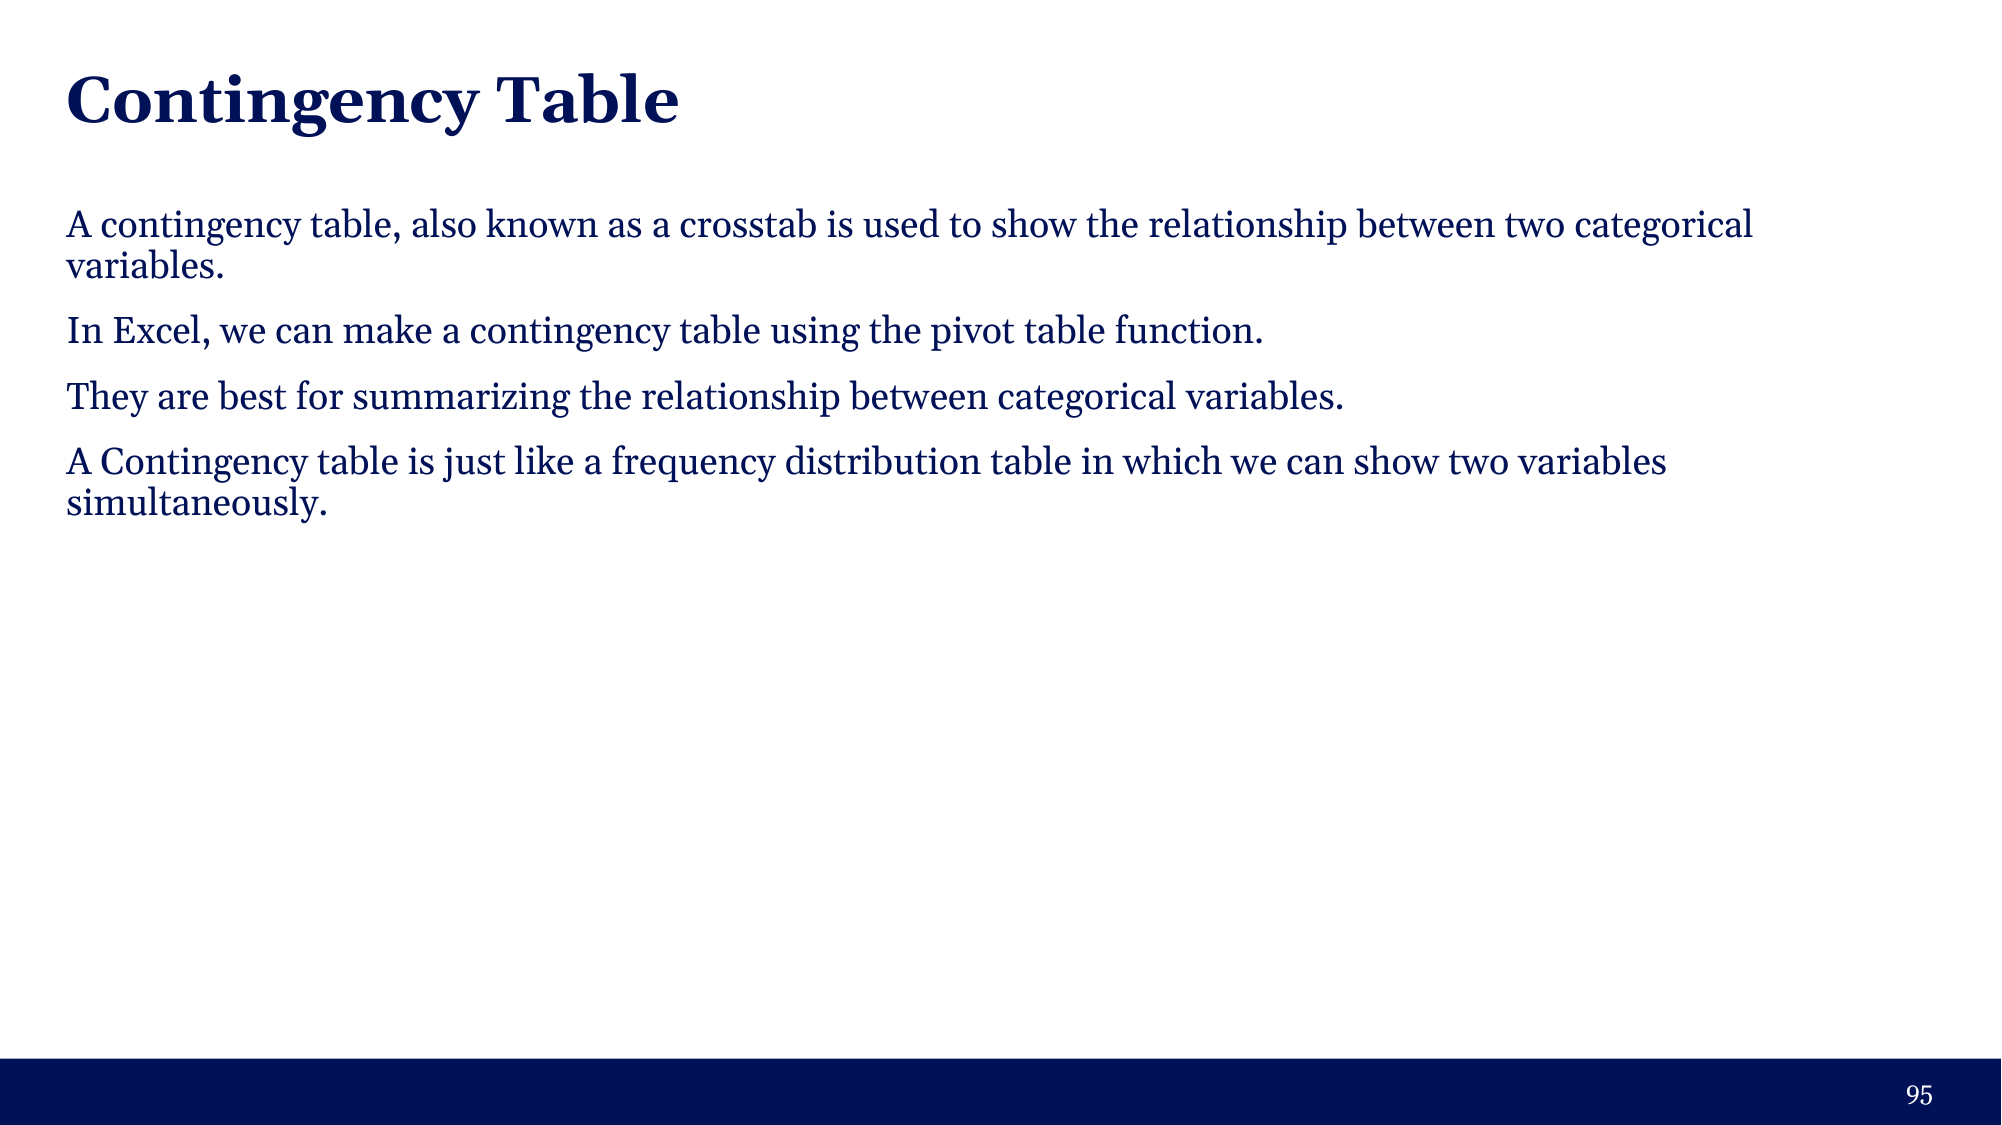

# Contingency Table
A contingency table, also known as a crosstab is used to show the relationship between two categorical variables.
In Excel, we can make a contingency table using the pivot table function.
They are best for summarizing the relationship between categorical variables.
A Contingency table is just like a frequency distribution table in which we can show two variables simultaneously.

95